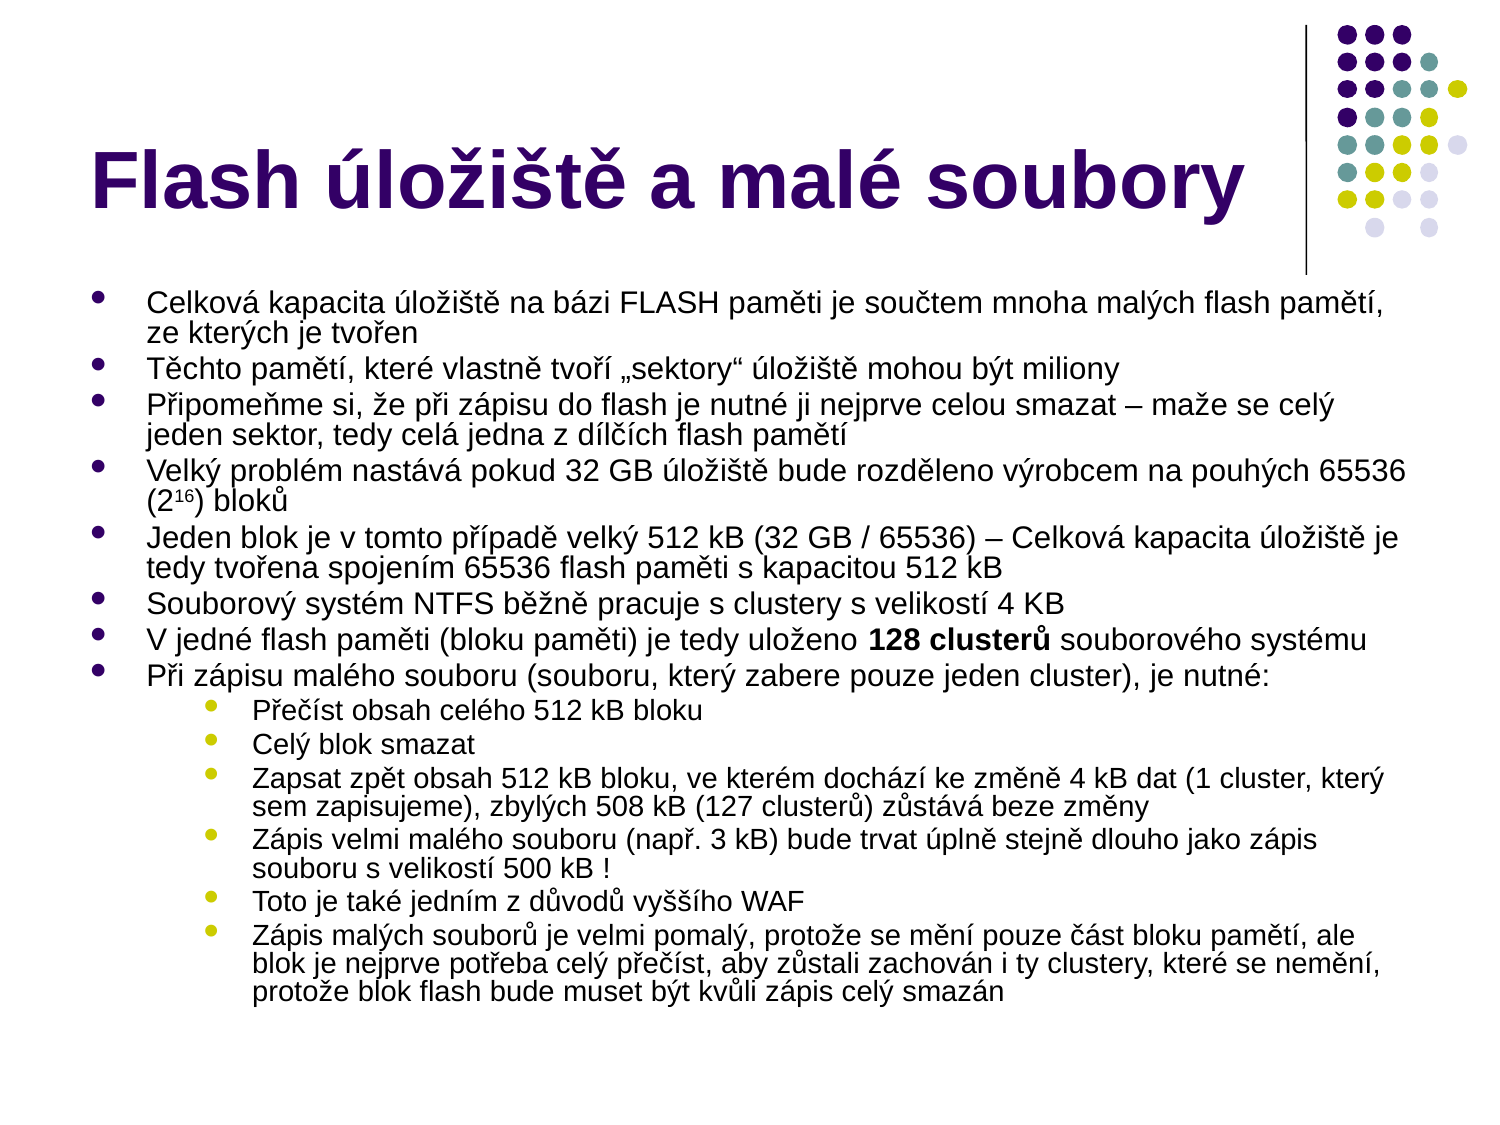

# Flash úložiště a malé soubory
Celková kapacita úložiště na bázi FLASH paměti je součtem mnoha malých flash pamětí, ze kterých je tvořen
Těchto pamětí, které vlastně tvoří „sektory“ úložiště mohou být miliony
Připomeňme si, že při zápisu do flash je nutné ji nejprve celou smazat – maže se celý jeden sektor, tedy celá jedna z dílčích flash pamětí
Velký problém nastává pokud 32 GB úložiště bude rozděleno výrobcem na pouhých 65536 (216) bloků
Jeden blok je v tomto případě velký 512 kB (32 GB / 65536) – Celková kapacita úložiště je tedy tvořena spojením 65536 flash paměti s kapacitou 512 kB
Souborový systém NTFS běžně pracuje s clustery s velikostí 4 KB
V jedné flash paměti (bloku paměti) je tedy uloženo 128 clusterů souborového systému
Při zápisu malého souboru (souboru, který zabere pouze jeden cluster), je nutné:
Přečíst obsah celého 512 kB bloku
Celý blok smazat
Zapsat zpět obsah 512 kB bloku, ve kterém dochází ke změně 4 kB dat (1 cluster, který sem zapisujeme), zbylých 508 kB (127 clusterů) zůstává beze změny
Zápis velmi malého souboru (např. 3 kB) bude trvat úplně stejně dlouho jako zápis souboru s velikostí 500 kB !
Toto je také jedním z důvodů vyššího WAF
Zápis malých souborů je velmi pomalý, protože se mění pouze část bloku pamětí, ale blok je nejprve potřeba celý přečíst, aby zůstali zachován i ty clustery, které se nemění, protože blok flash bude muset být kvůli zápis celý smazán